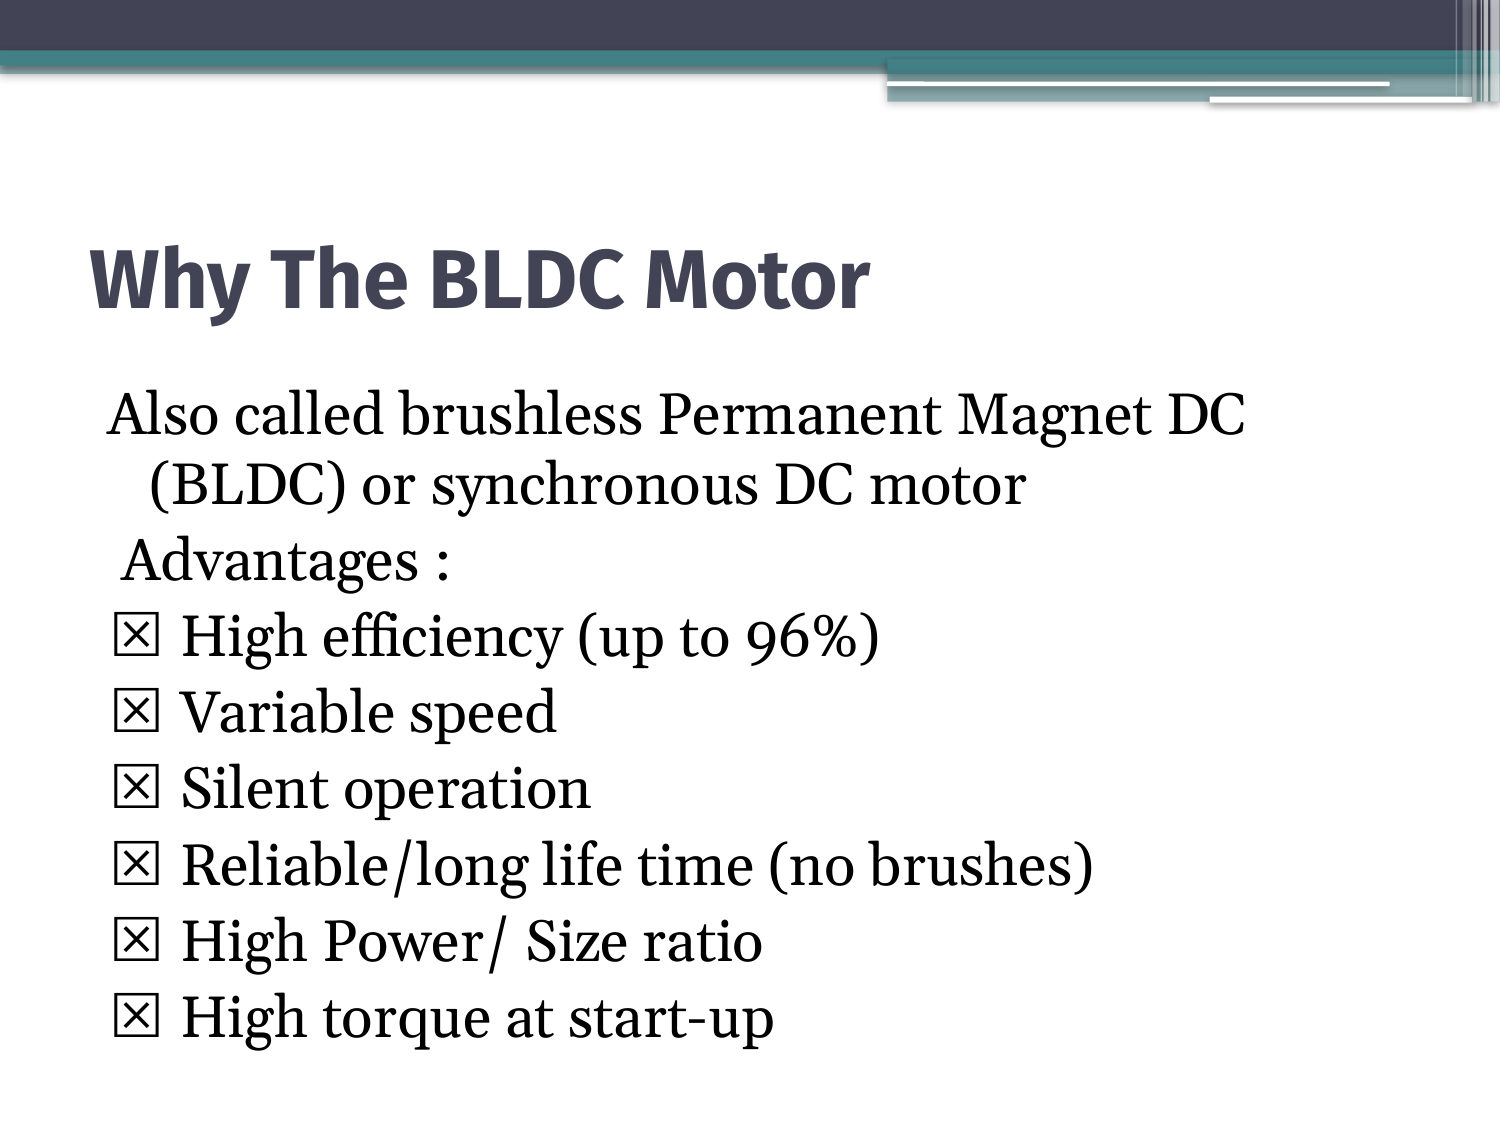

# Why The BLDC Motor
Also called brushless Permanent Magnet DC (BLDC) or synchronous DC motor
 Advantages :
􀂾 High efficiency (up to 96%)
􀂾 Variable speed
􀂾 Silent operation
􀂾 Reliable/long life time (no brushes)
􀂾 High Power/ Size ratio
􀂾 High torque at start-up